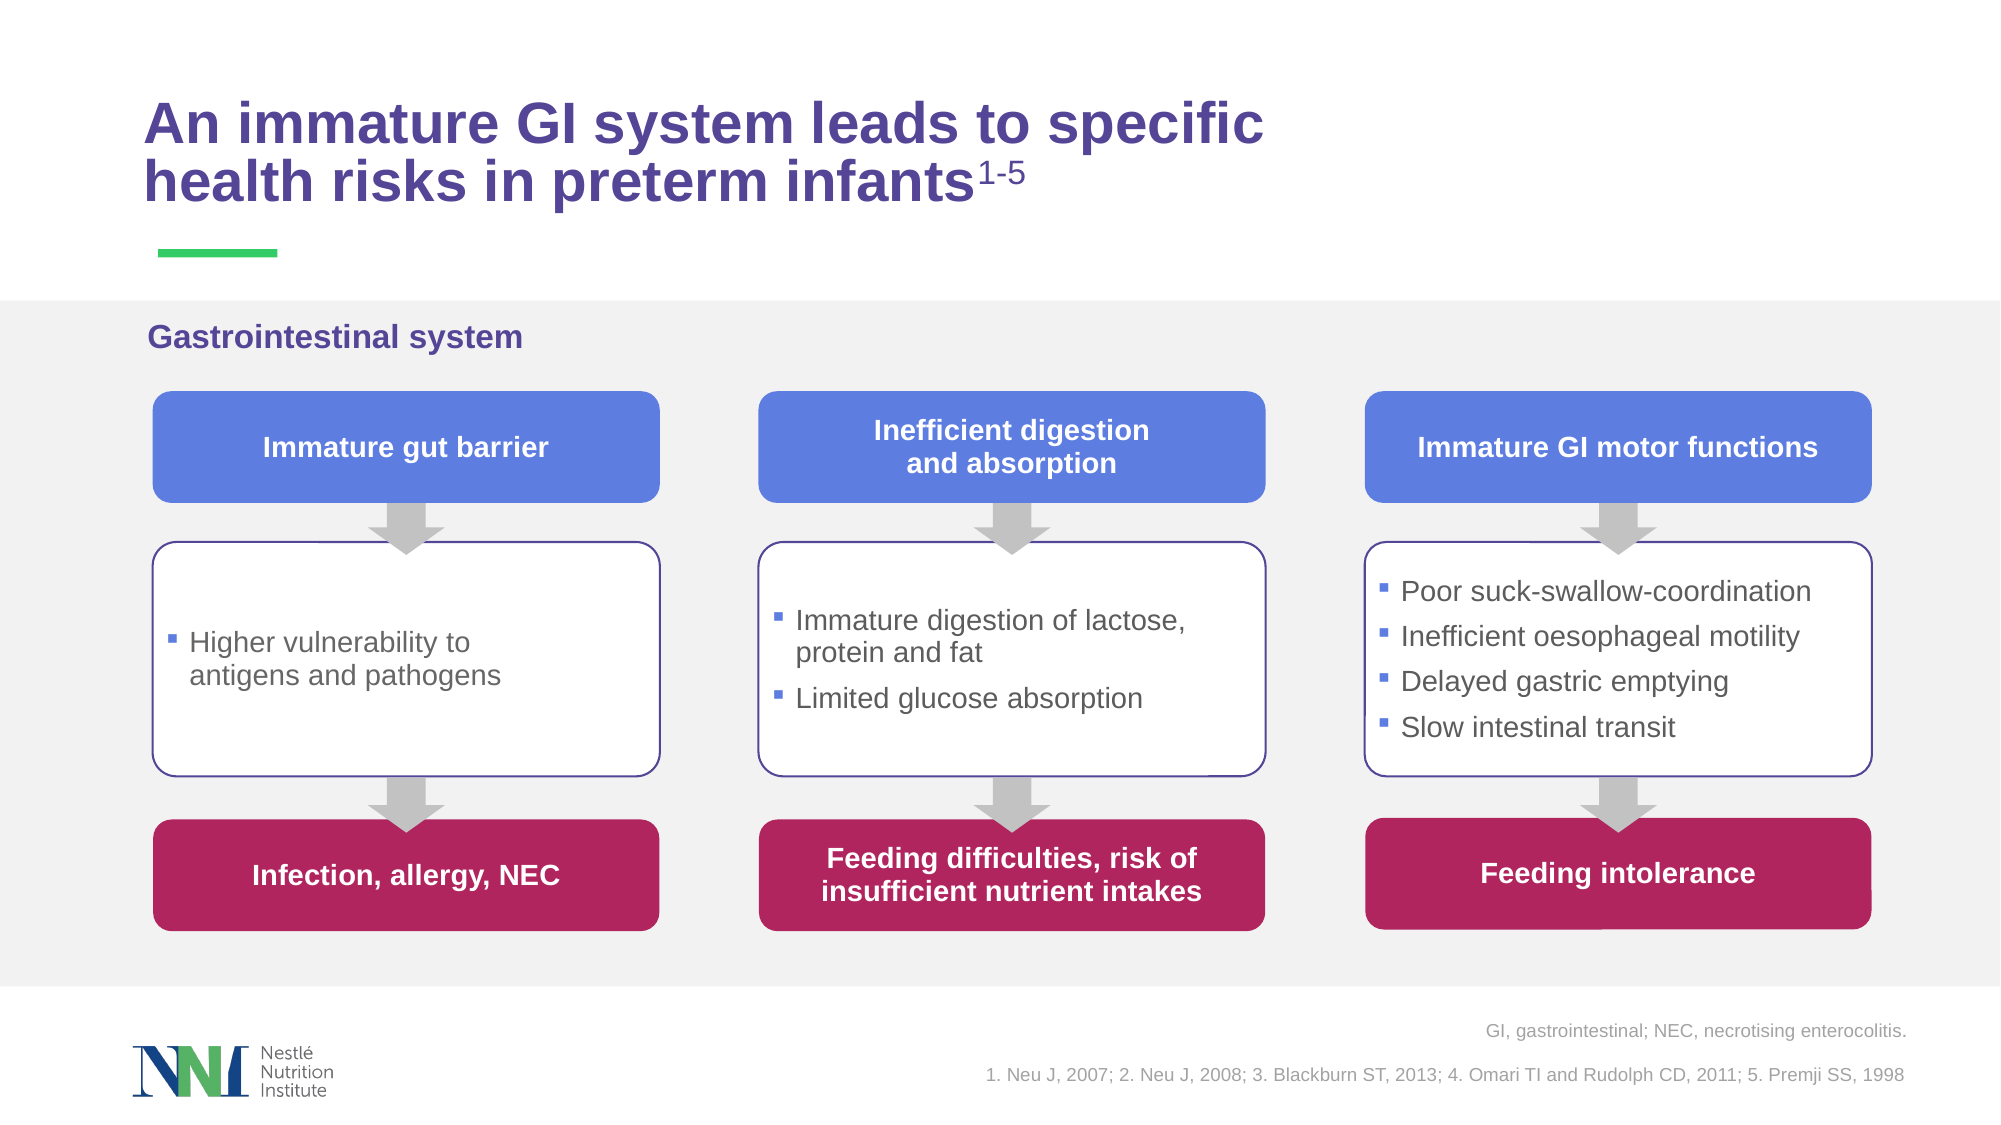

# An immature GI system leads to specific health risks in preterm infants1-5

Gastrointestinal system
Immature gut barrier
Inefficient digestion
and absorption
Immature GI motor functions

Higher vulnerability to
antigens and pathogens
Immature digestion of lactose, protein and fat
Limited glucose absorption
Poor suck-swallow-coordination
Inefficient oesophageal motility
Delayed gastric emptying
Slow intestinal transit

Feeding intolerance
Infection, allergy, NEC
Feeding difficulties, risk of insufficient nutrient intakes
GI, gastrointestinal; NEC, necrotising enterocolitis.
1. Neu J, 2007; 2. Neu J, 2008; 3. Blackburn ST, 2013; 4. Omari TI and Rudolph CD, 2011; 5. Premji SS, 1998